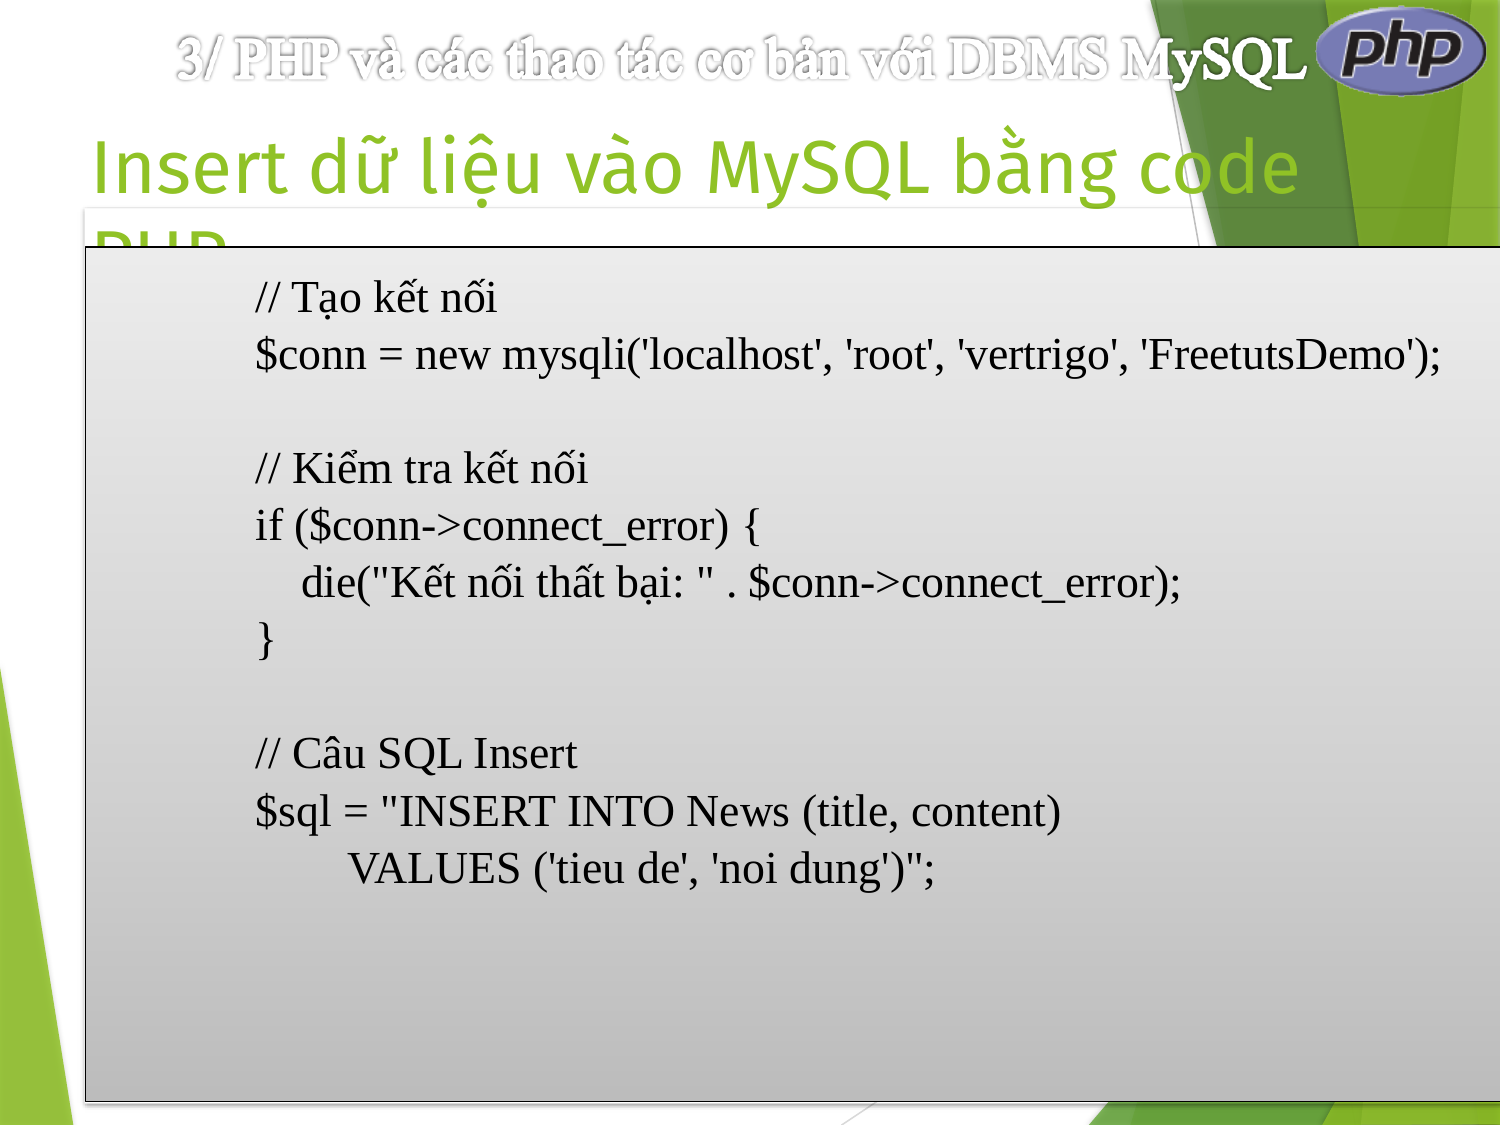

# Insert dữ liệu vào MySQL bằng code PHP Sử dụng MySQLi Object-oriented:

// Tạo kết nối
$conn = new mysqli('localhost', 'root', 'vertrigo', 'FreetutsDemo');

// Kiểm tra kết nối
if ($conn->connect_error) {
    die("Kết nối thất bại: " . $conn->connect_error);
}

// Câu SQL Insert
$sql = "INSERT INTO News (title, content)
        VALUES ('tieu de', 'noi dung')";